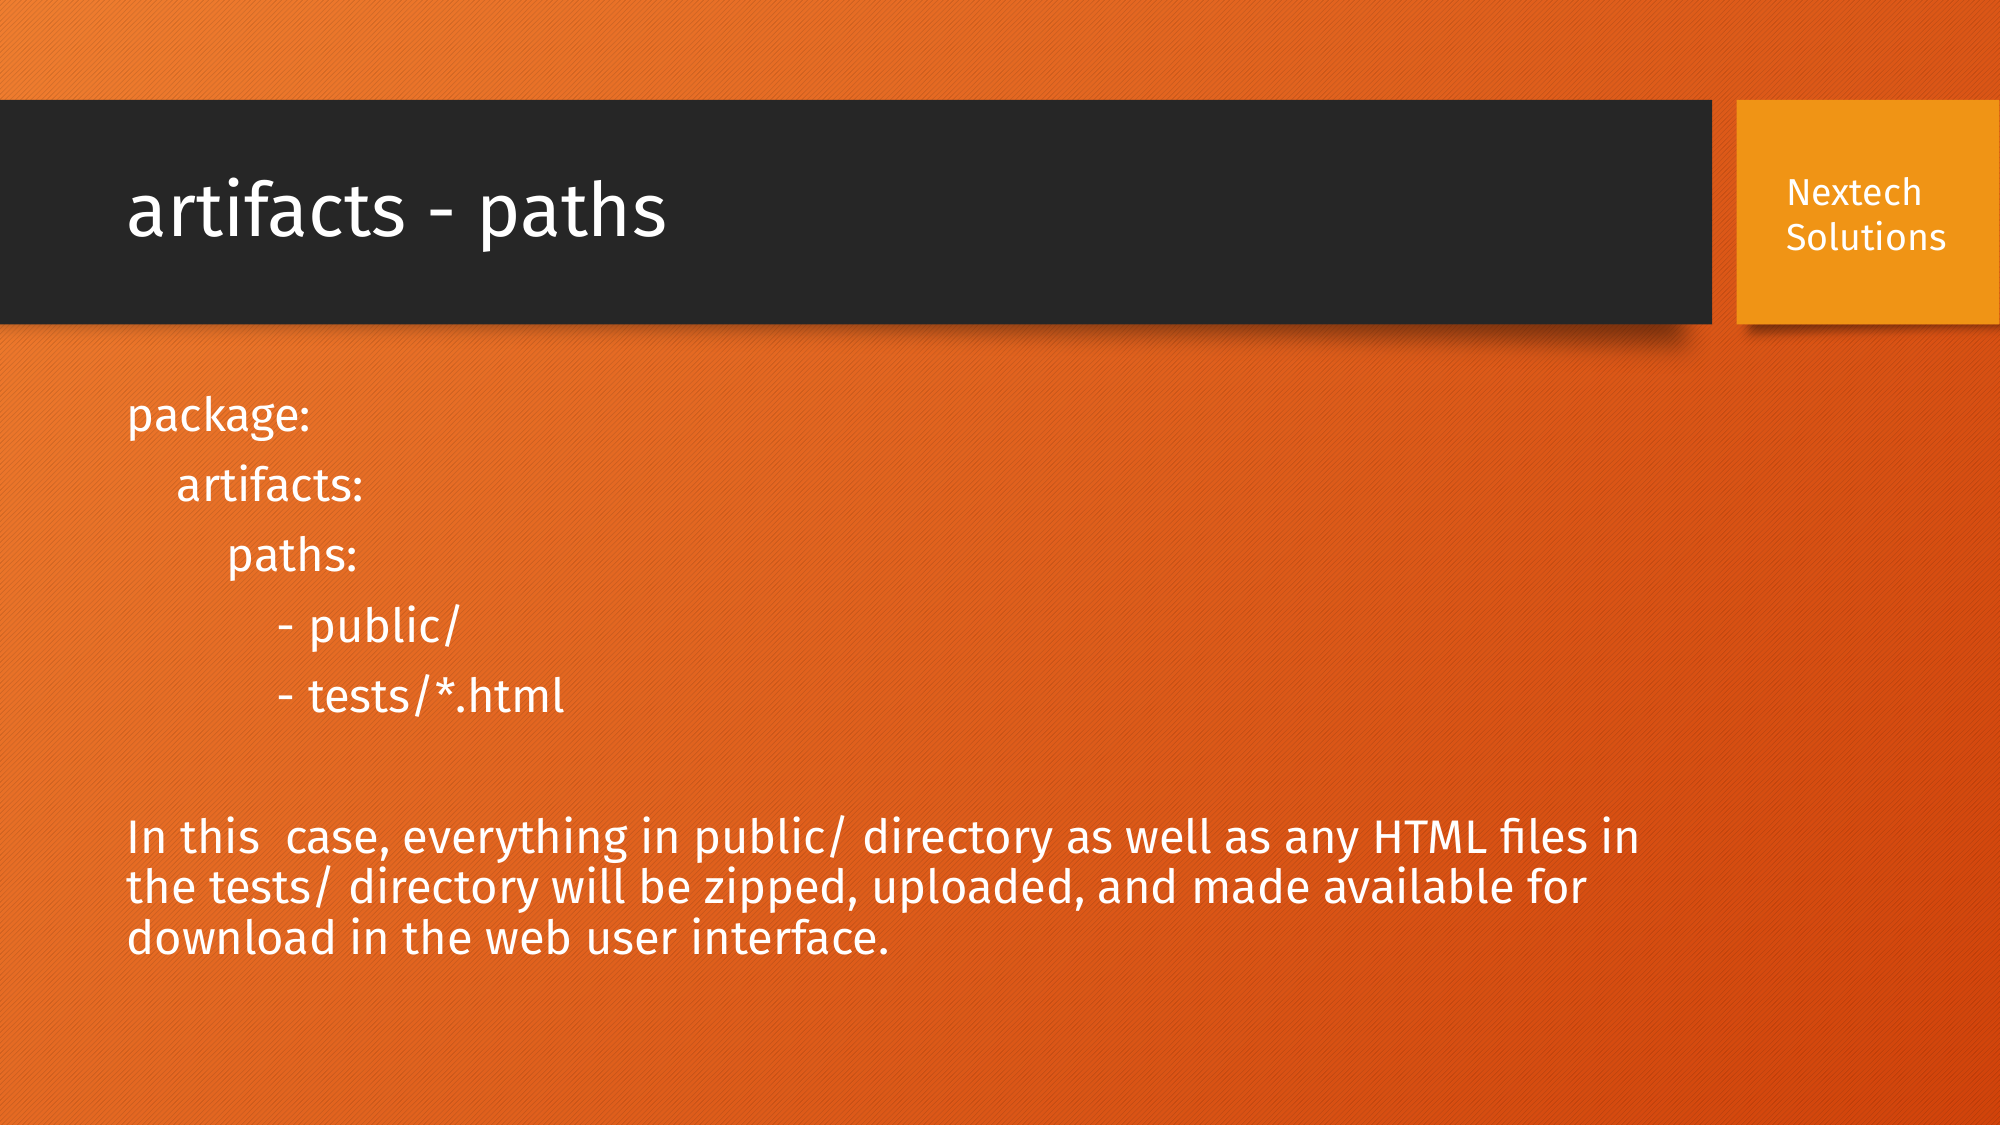

# artifacts - paths
Nextech Solutions
package:
    artifacts:
        paths:
            - public/
            - tests/*.html

In this  case, everything in public/ directory as well as any HTML files in the tests/ directory will be zipped, uploaded, and made available for download in the web user interface.